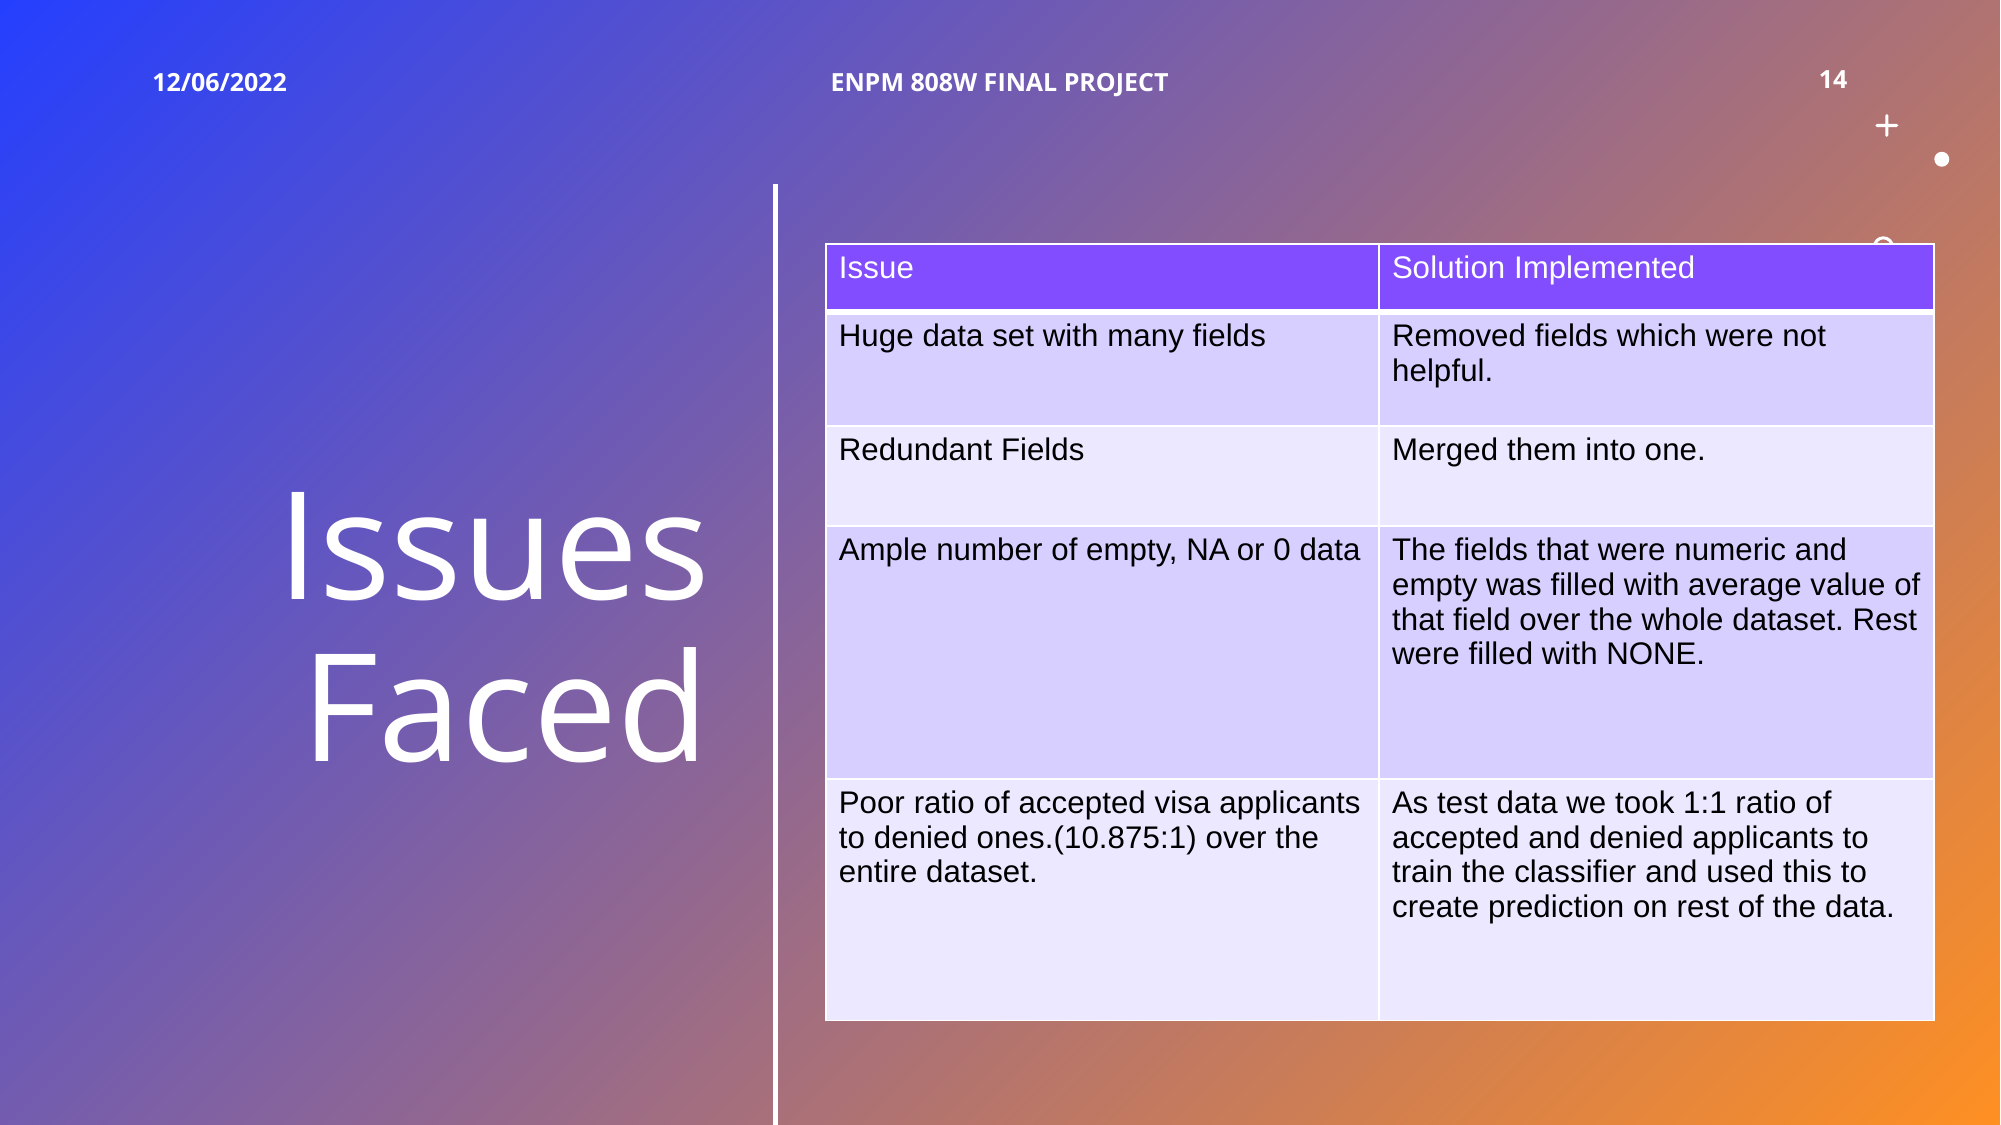

12/06/2022
ENPM 808W FINAL PROJECT
14

# Issues Faced

| Issue | Solution Implemented |
| --- | --- |
| Huge data set with many fields | Removed fields which were not helpful. |
| Redundant Fields | Merged them into one. |
| Ample number of empty, NA or 0 data | The fields that were numeric and empty was filled with average value of that field over the whole dataset. Rest were filled with NONE. |
| Poor ratio of accepted visa applicants to denied ones.(10.875:1) over the entire dataset. | As test data we took 1:1 ratio of accepted and denied applicants to train the classifier and used this to create prediction on rest of the data. |